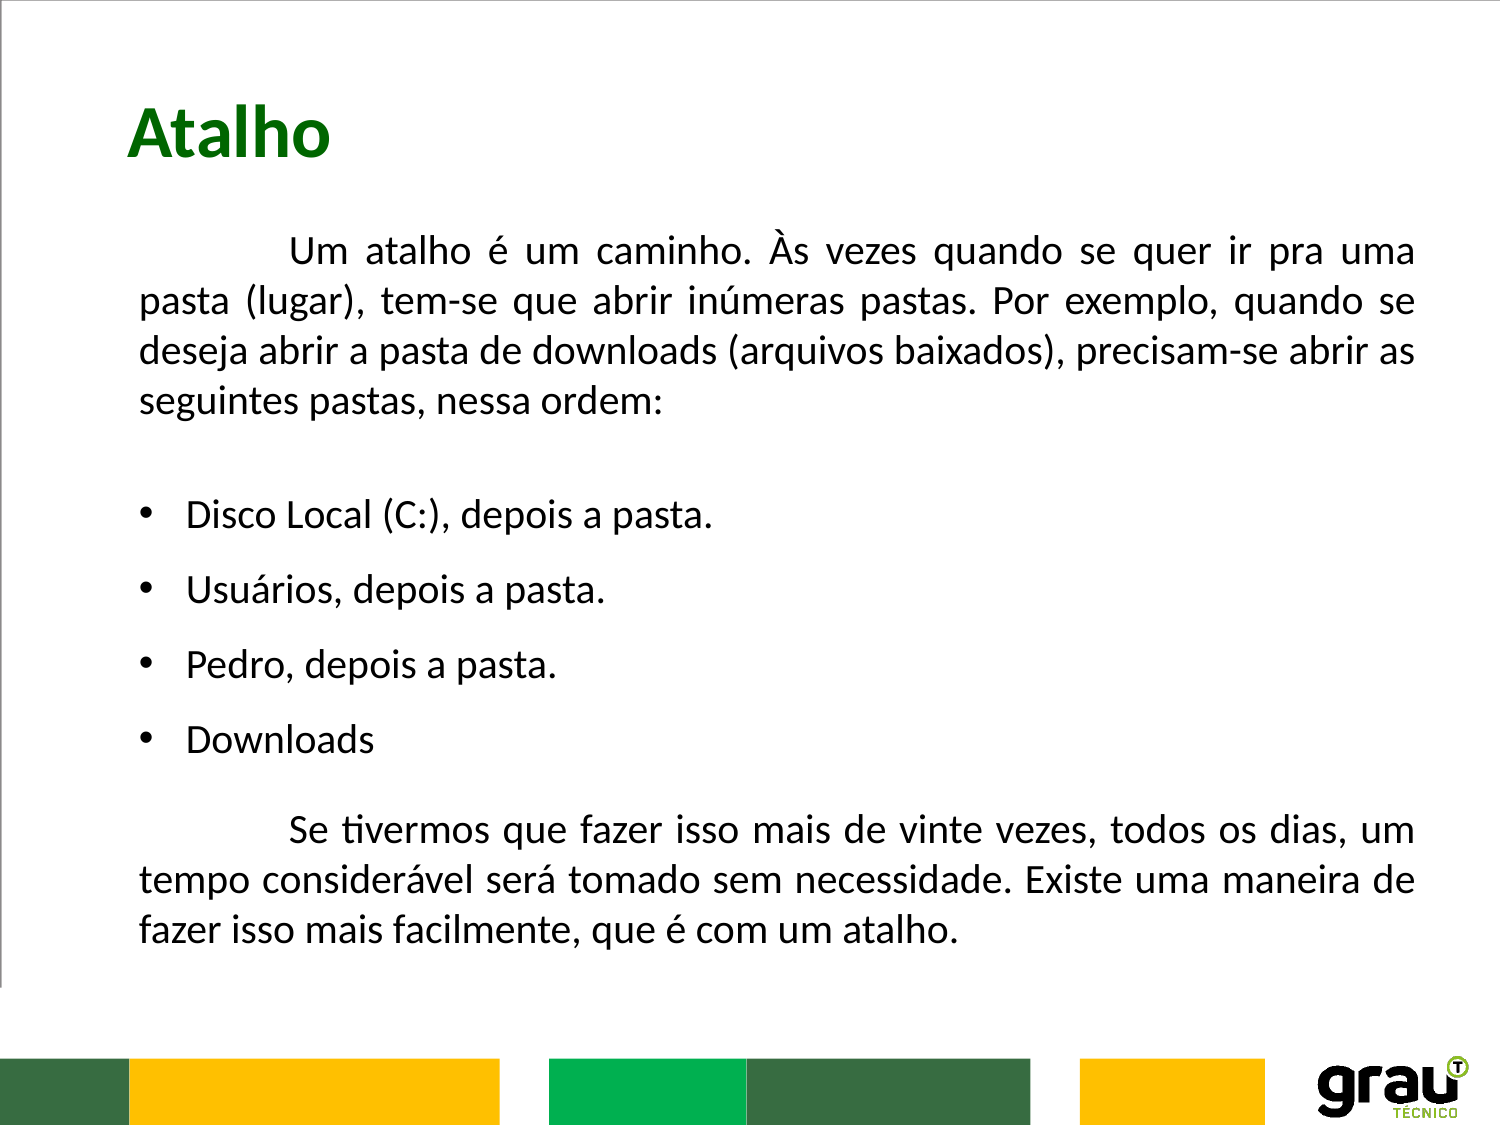

Atalho
	Um atalho é um caminho. Às vezes quando se quer ir pra uma pasta (lugar), tem-se que abrir inúmeras pastas. Por exemplo, quando se deseja abrir a pasta de downloads (arquivos baixados), precisam-se abrir as seguintes pastas, nessa ordem:

Disco Local (C:), depois a pasta.
Usuários, depois a pasta.
Pedro, depois a pasta.
Downloads

	Se tivermos que fazer isso mais de vinte vezes, todos os dias, um tempo considerável será tomado sem necessidade. Existe uma maneira de fazer isso mais facilmente, que é com um atalho.